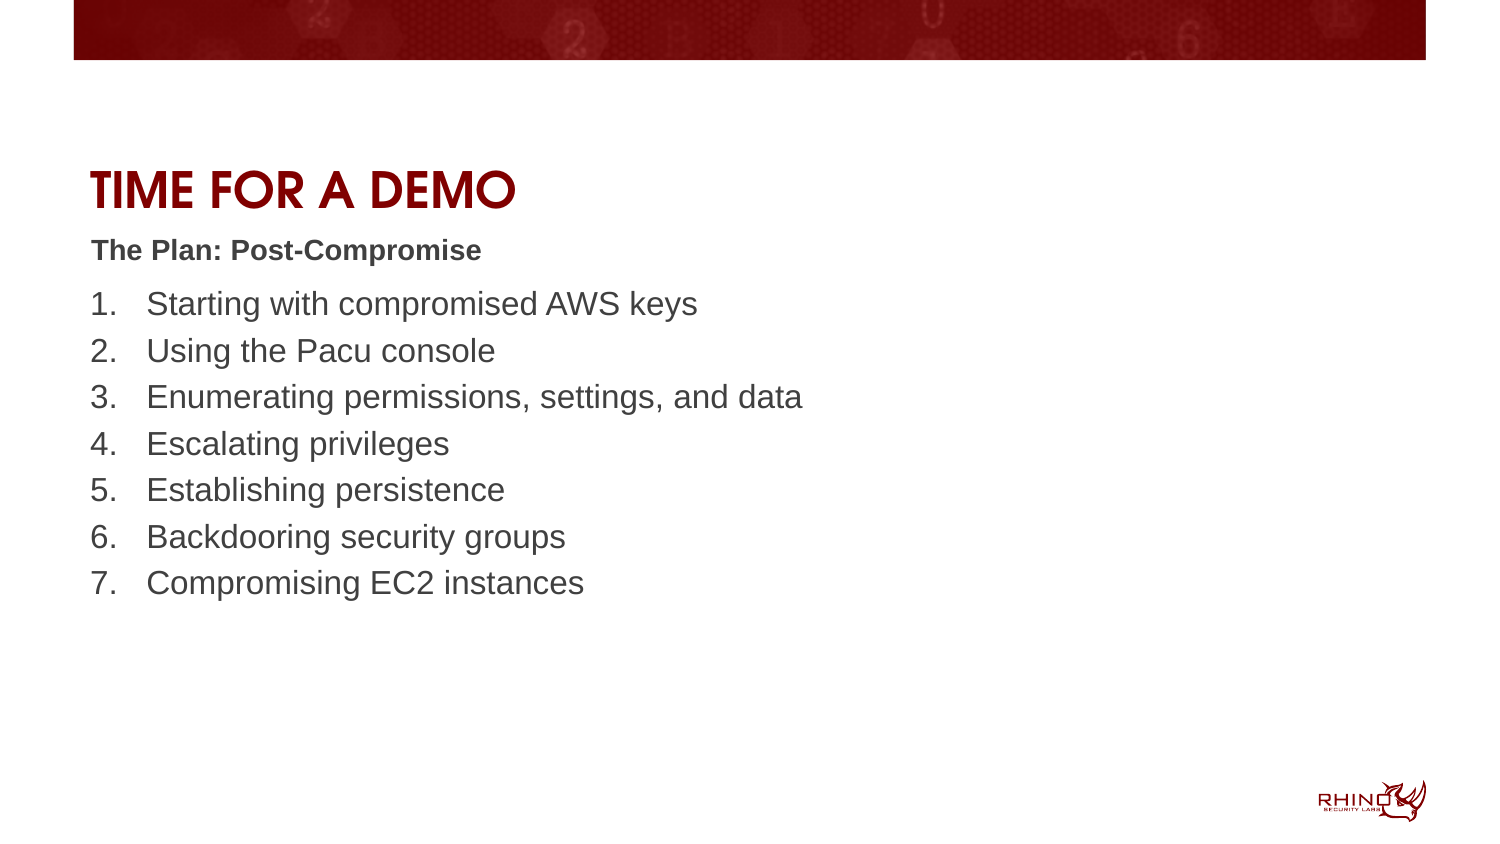

# Time for a demo
The Plan: Post-Compromise
Starting with compromised AWS keys
Using the Pacu console
Enumerating permissions, settings, and data
Escalating privileges
Establishing persistence
Backdooring security groups
Compromising EC2 instances